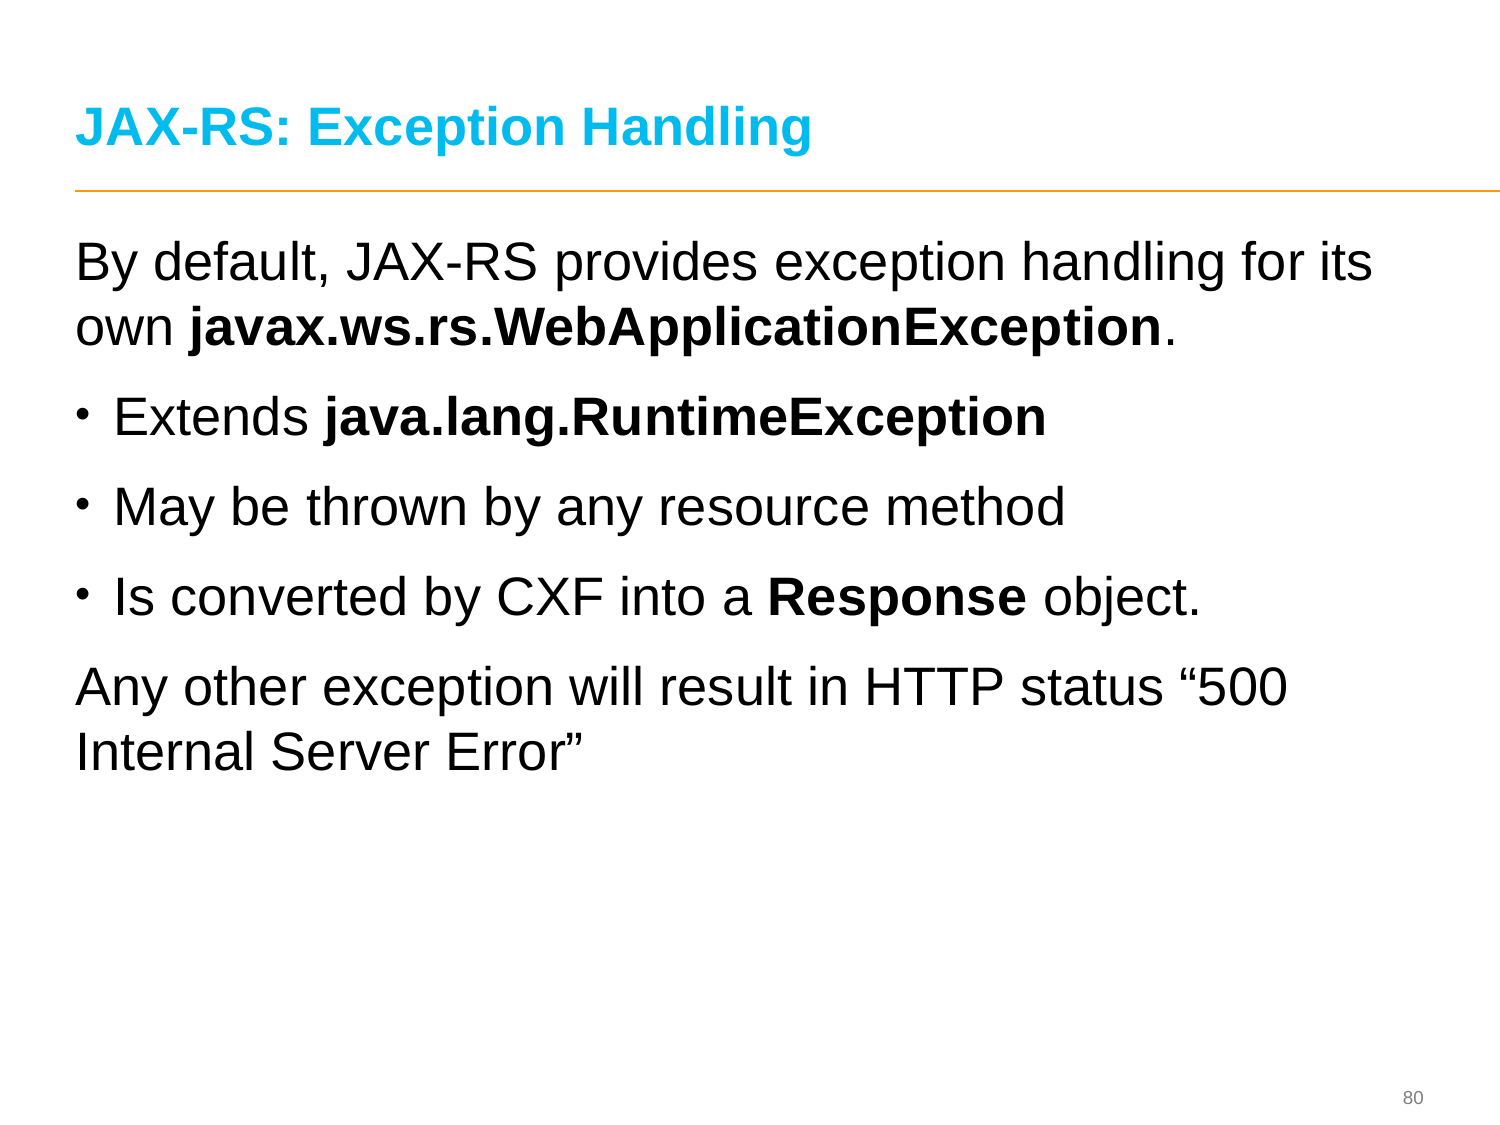

# JAX-RS: Exception Handling
By default, JAX-RS provides exception handling for its own javax.ws.rs.WebApplicationException.
Extends java.lang.RuntimeException
May be thrown by any resource method
Is converted by CXF into a Response object.
Any other exception will result in HTTP status “500 Internal Server Error”